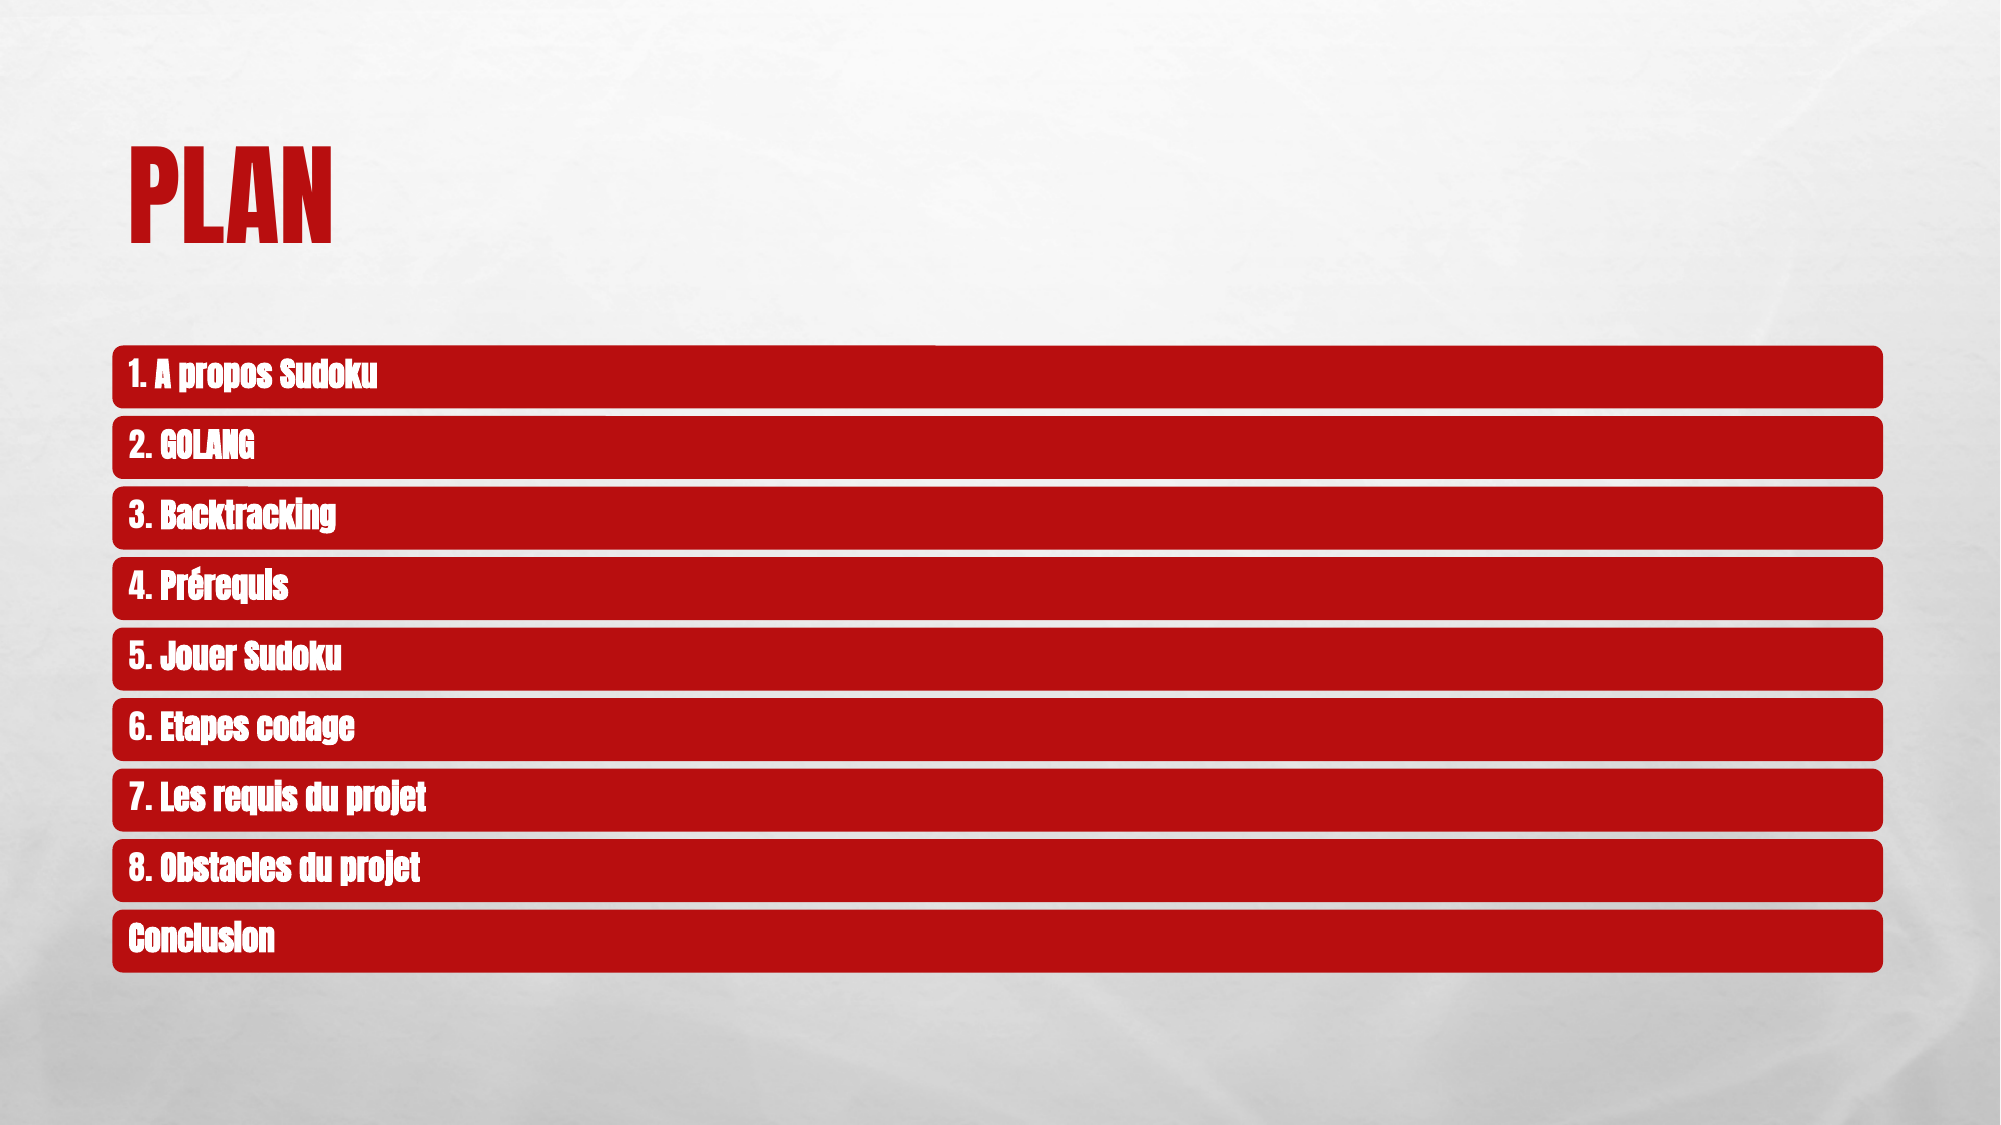

# PLAN
1. A propos Sudoku
2. GOLANG
3. Backtracking
4. Prérequis
5. Jouer Sudoku
6. Etapes codage
7. Les requis du projet
8. Obstacles du projet
Conclusion